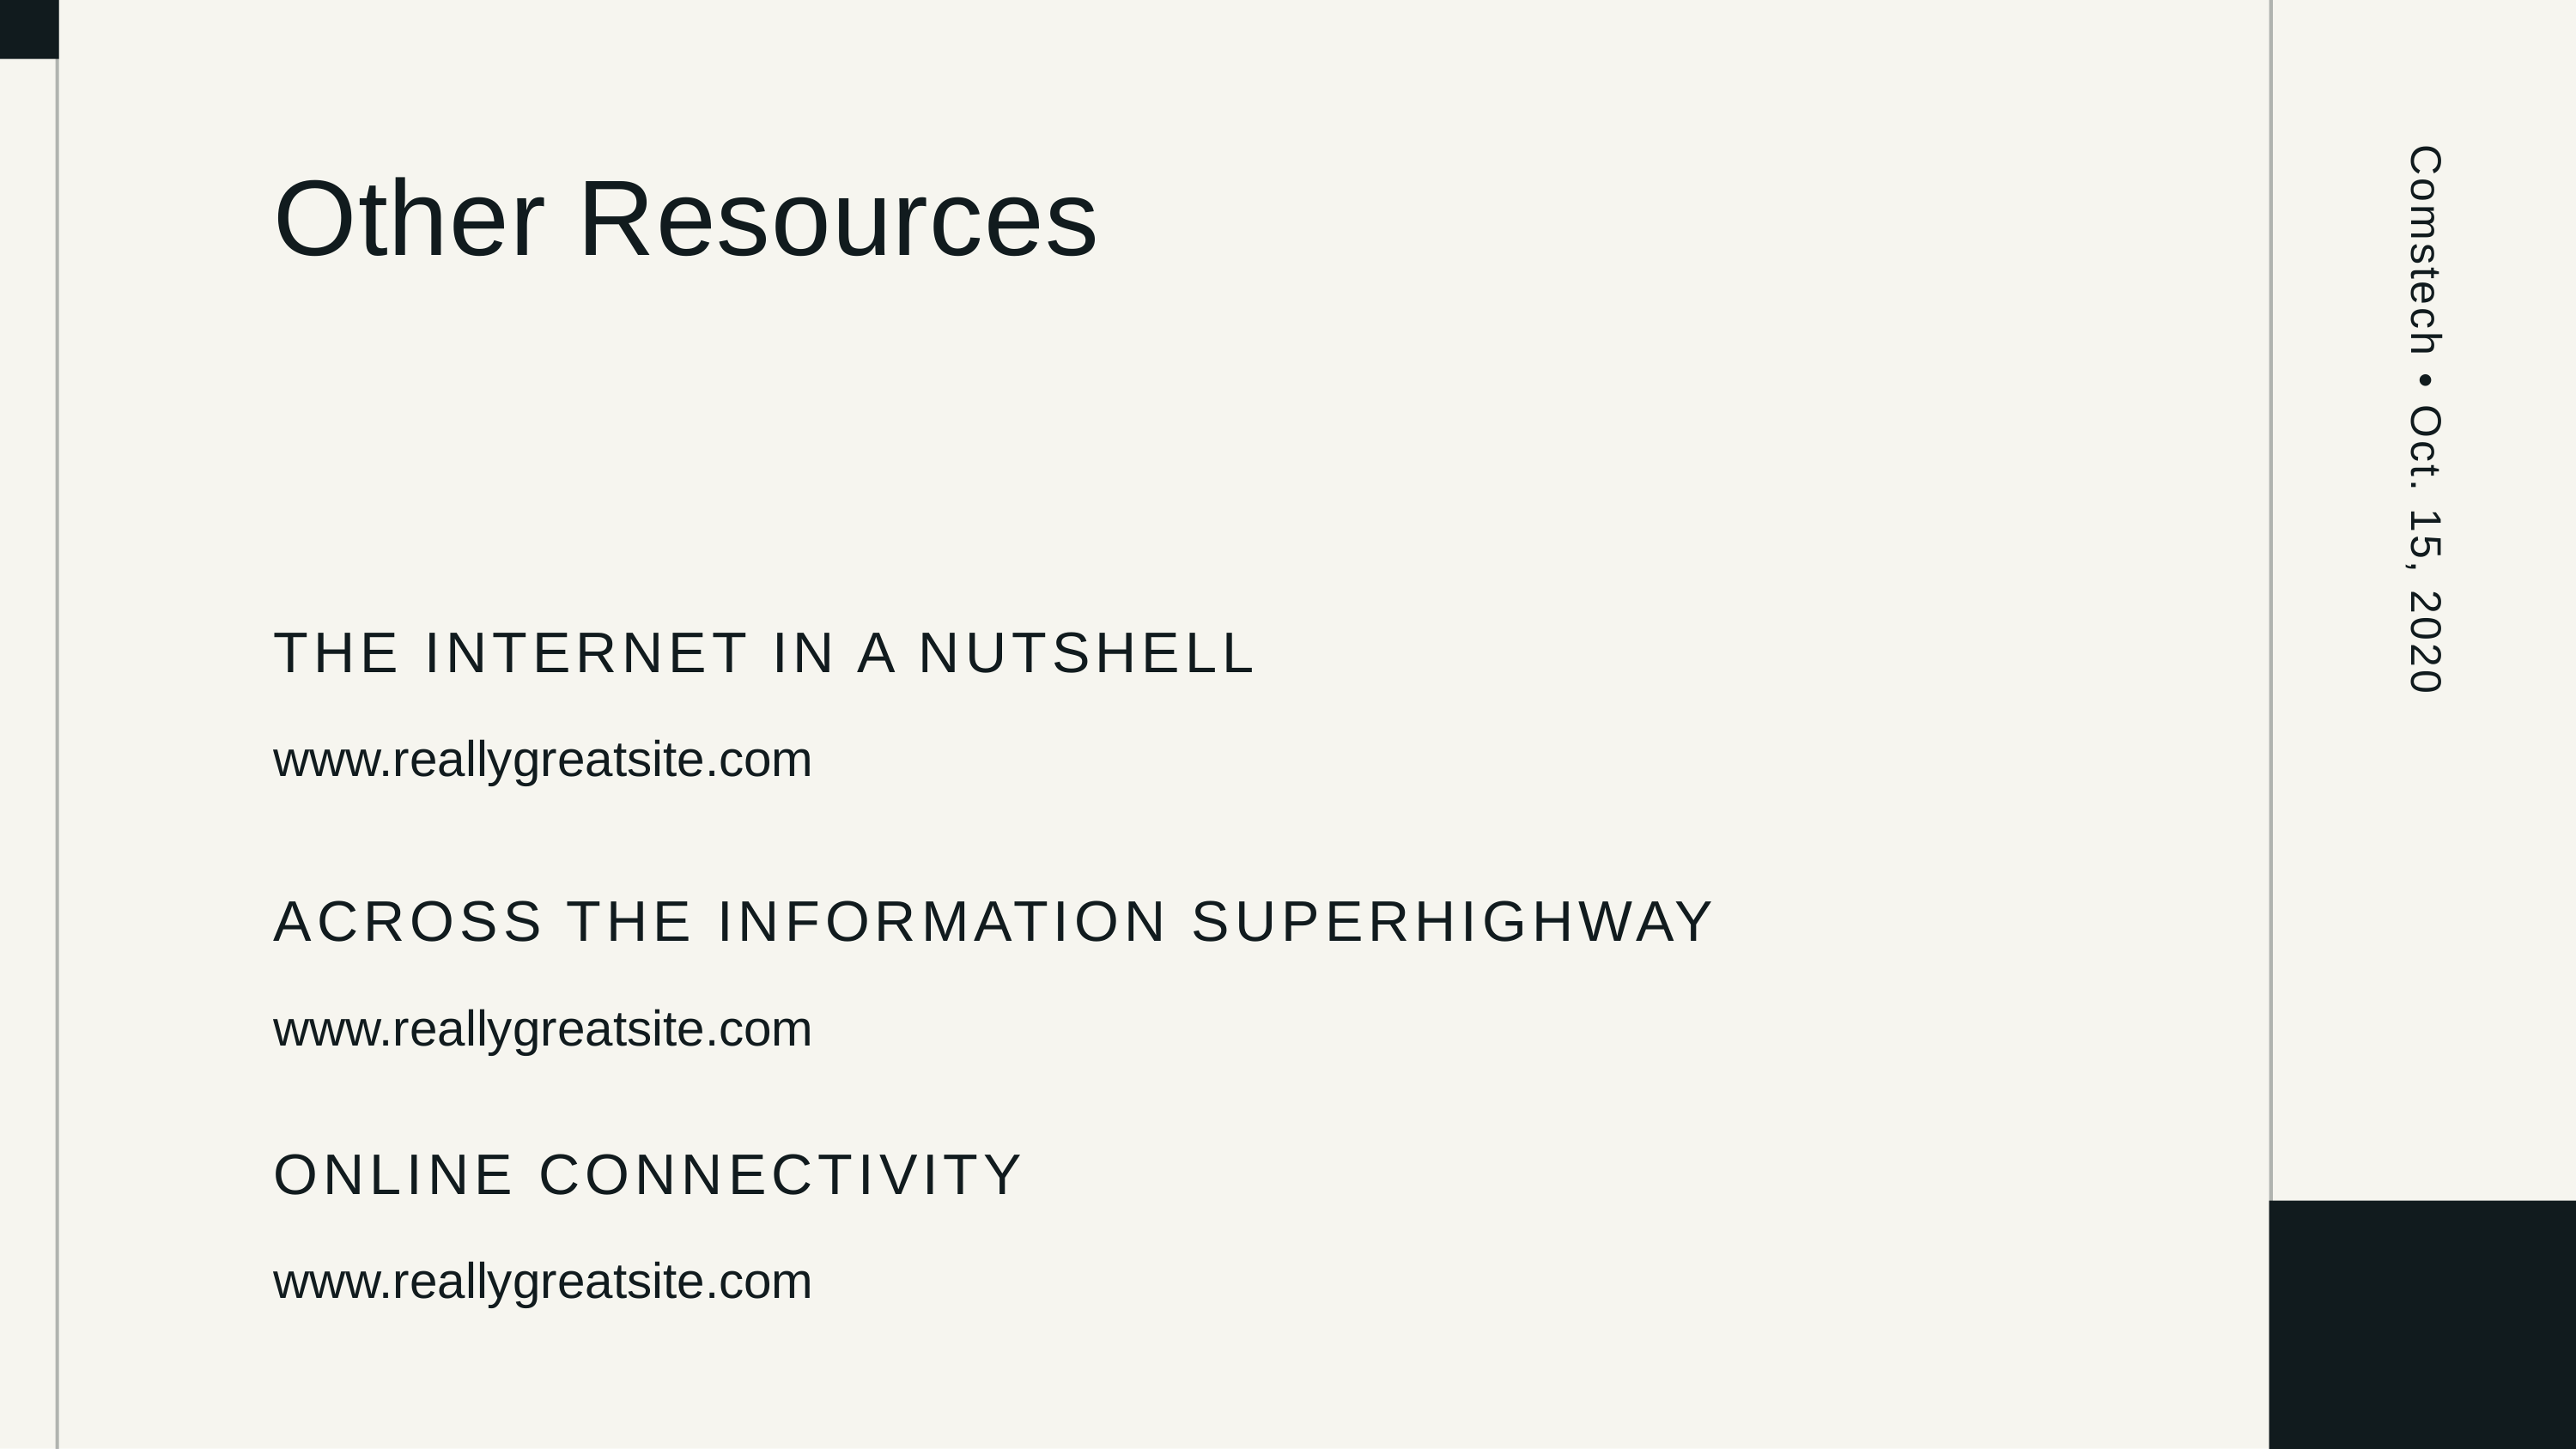

Other Resources
Comstech • Oct. 15, 2020
THE INTERNET IN A NUTSHELL
www.reallygreatsite.com
ACROSS THE INFORMATION SUPERHIGHWAY
www.reallygreatsite.com
ONLINE CONNECTIVITY
www.reallygreatsite.com